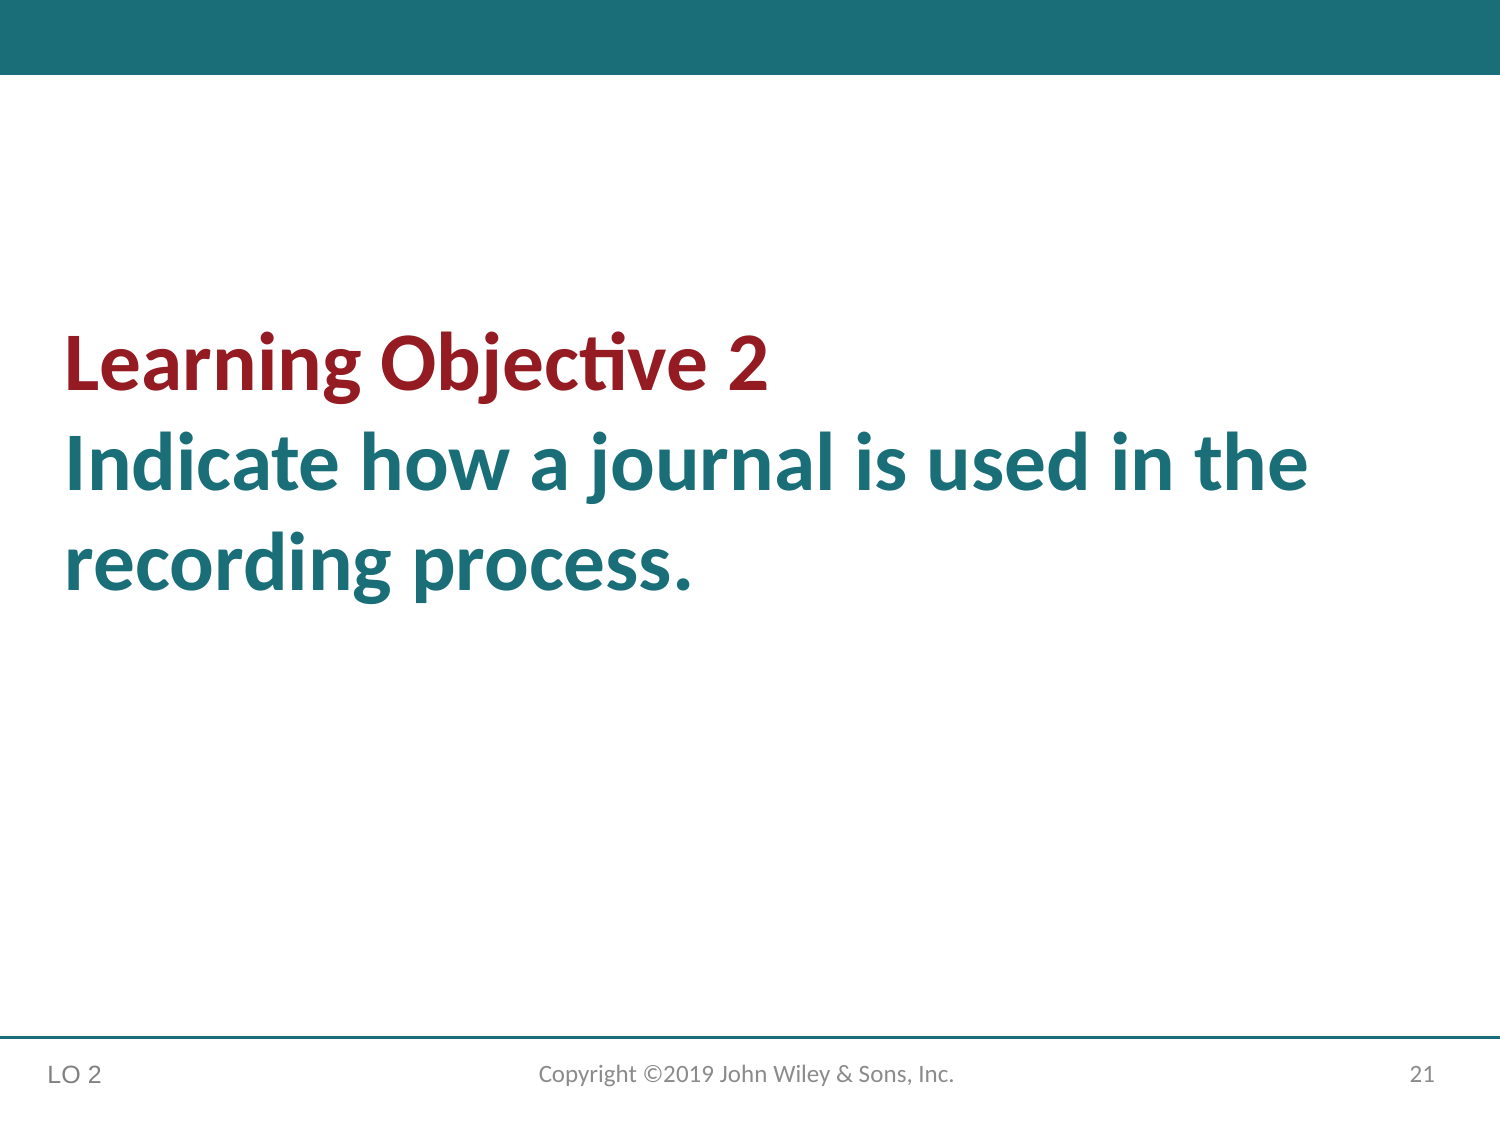

# Learning Objective 2 Indicate how a journal is used in the recording process.
Copyright ©2019 John Wiley & Sons, Inc.
21
LO 2